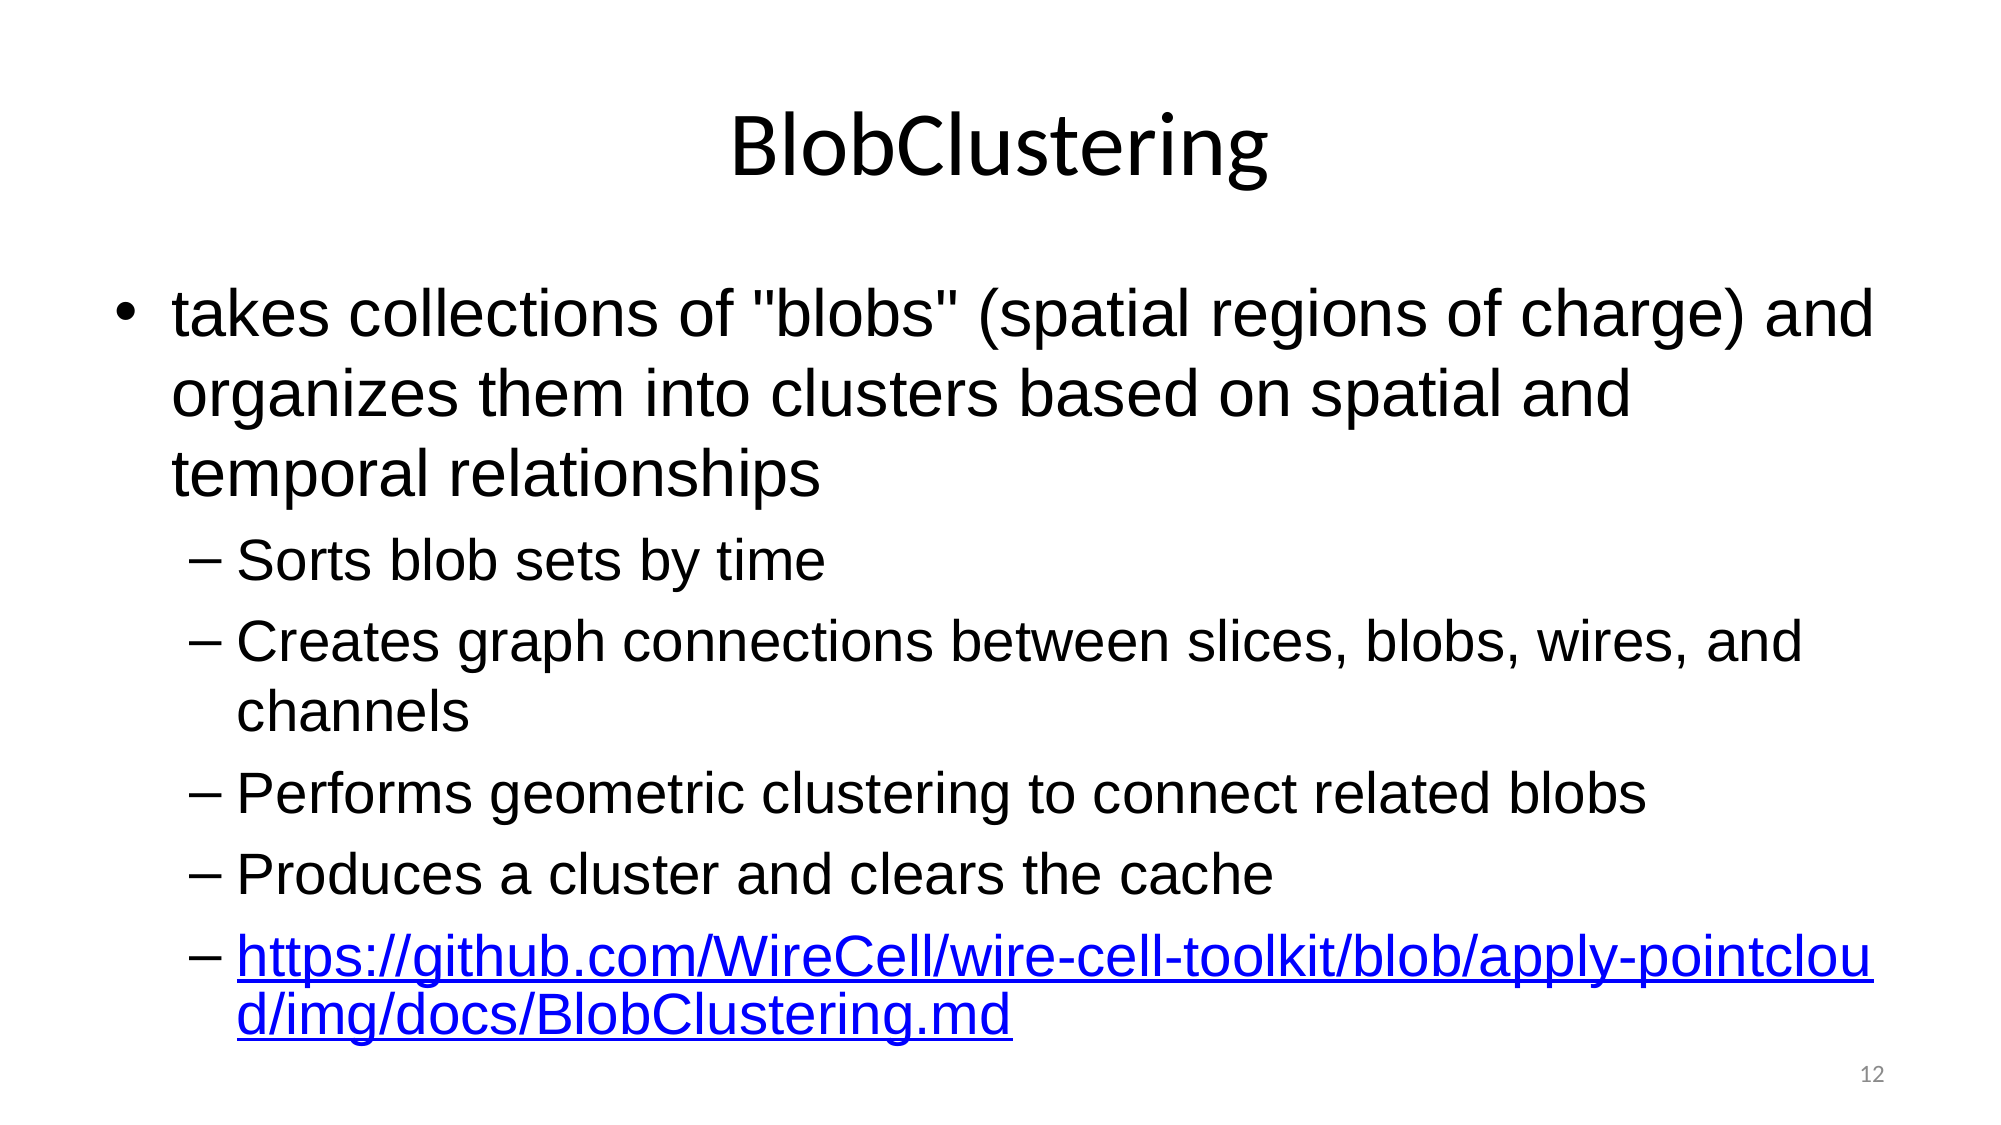

# BlobClustering
takes collections of "blobs" (spatial regions of charge) and organizes them into clusters based on spatial and temporal relationships
Sorts blob sets by time
Creates graph connections between slices, blobs, wires, and channels
Performs geometric clustering to connect related blobs
Produces a cluster and clears the cache
https://github.com/WireCell/wire-cell-toolkit/blob/apply-pointcloud/img/docs/BlobClustering.md

12